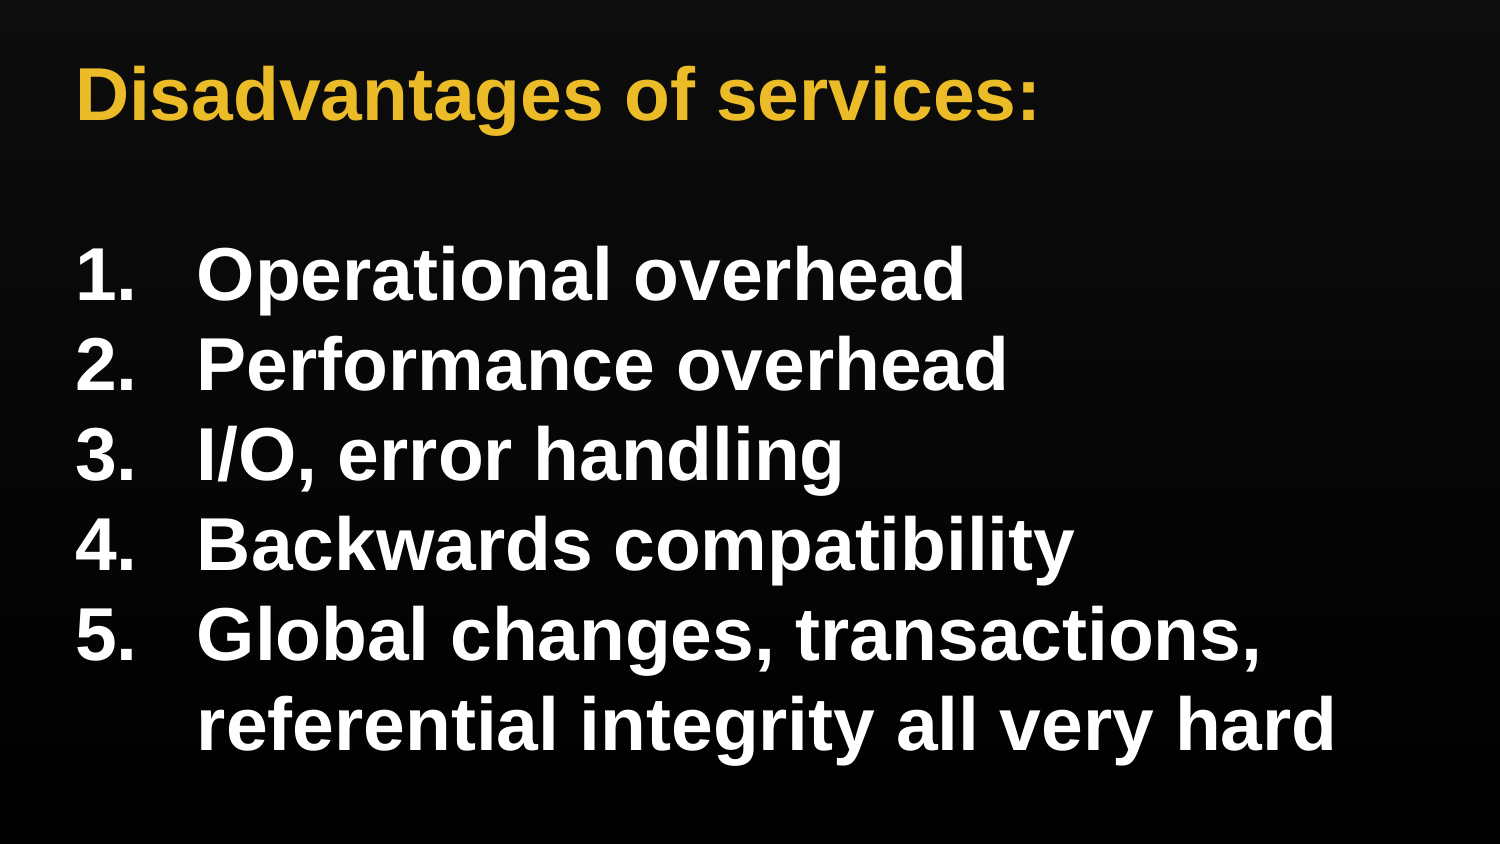

Disadvantages of services:

Operational overhead
Performance overhead
I/O, error handling
Backwards compatibility
Global changes, transactions, referential integrity all very hard